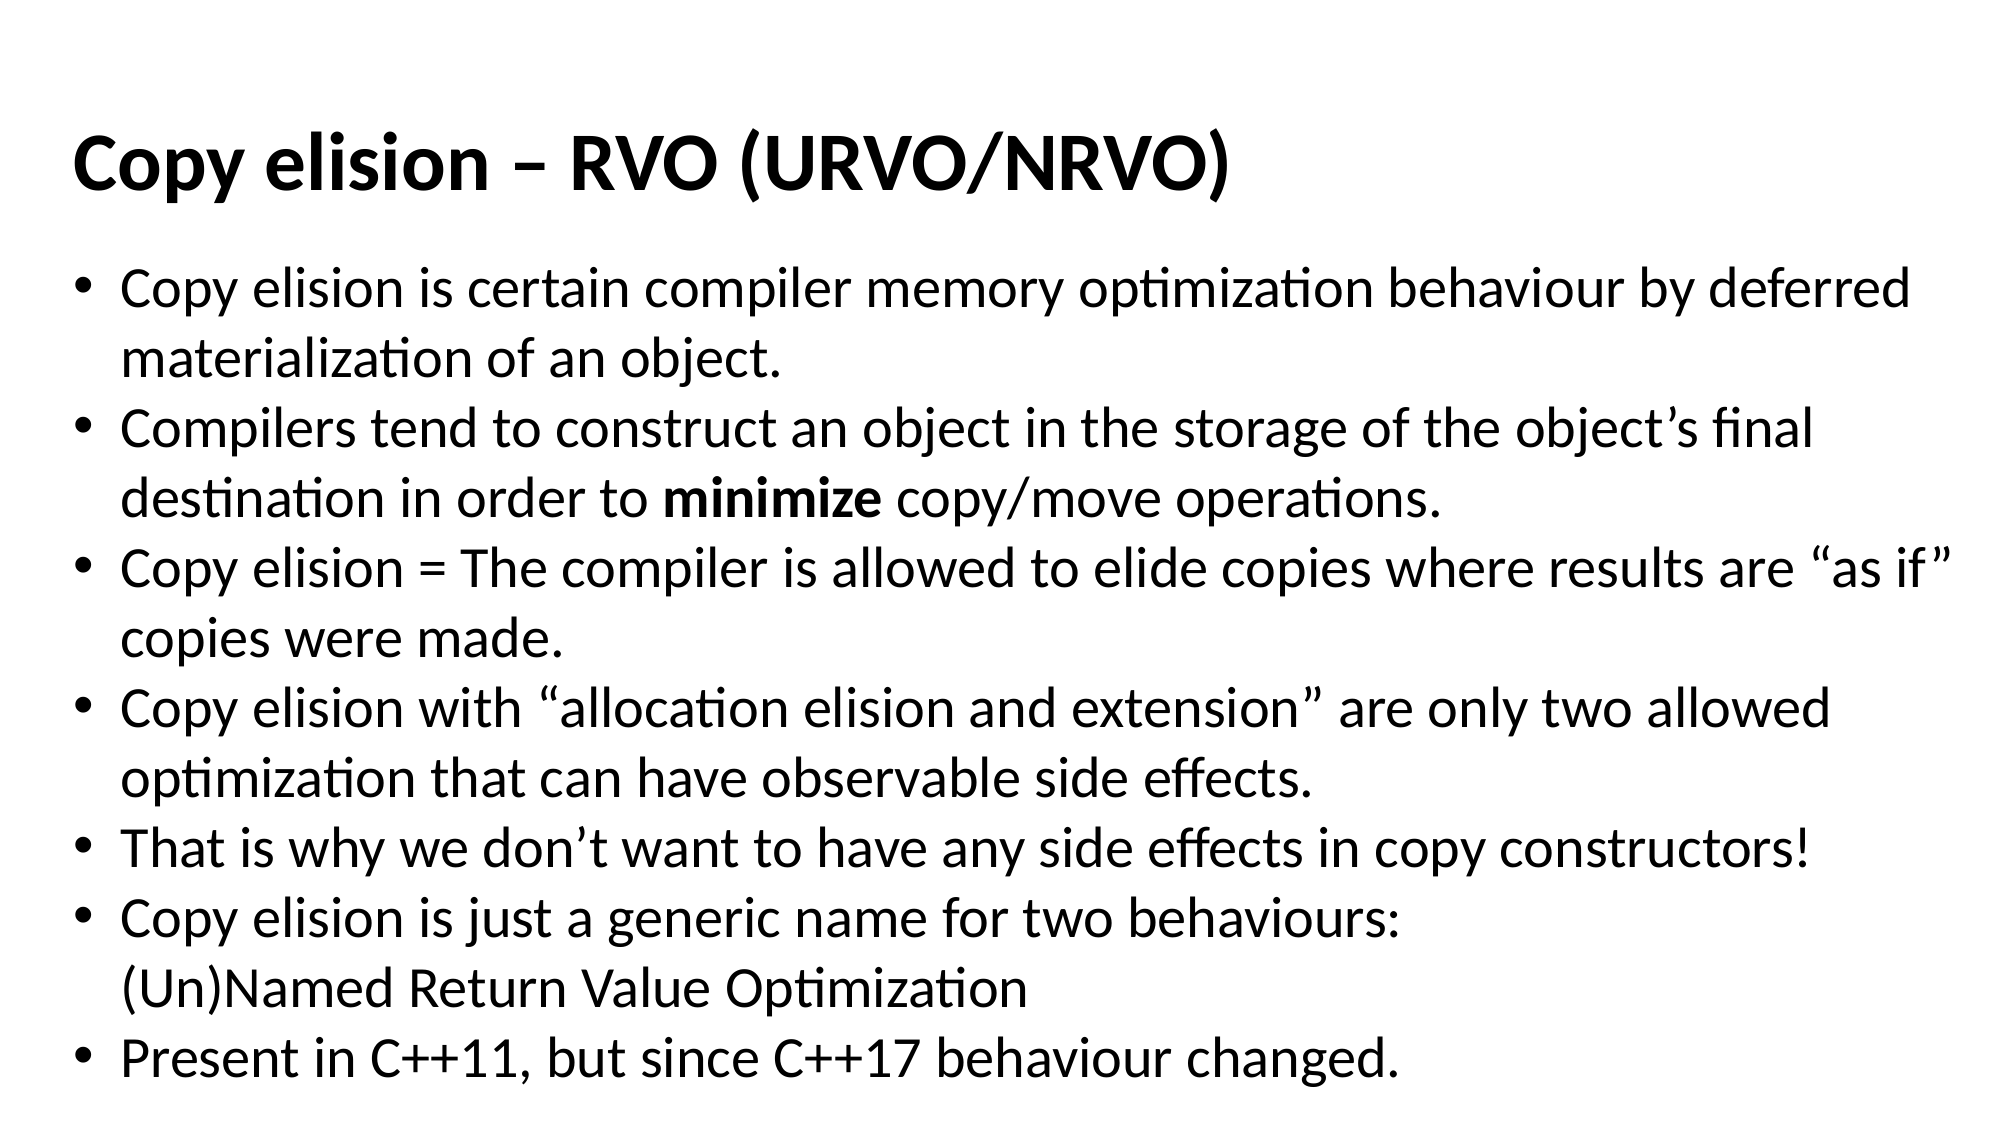

Copy elision – RVO (URVO/NRVO)
Copy elision is certain compiler memory optimization behaviour by deferred materialization of an object.
Compilers tend to construct an object in the storage of the object’s final destination in order to minimize copy/move operations.
Copy elision = The compiler is allowed to elide copies where results are “as if” copies were made.
Copy elision with “allocation elision and extension” are only two allowed optimization that can have observable side effects.
That is why we don’t want to have any side effects in copy constructors!
Copy elision is just a generic name for two behaviours:
(Un)Named Return Value Optimization
Present in C++11, but since C++17 behaviour changed.